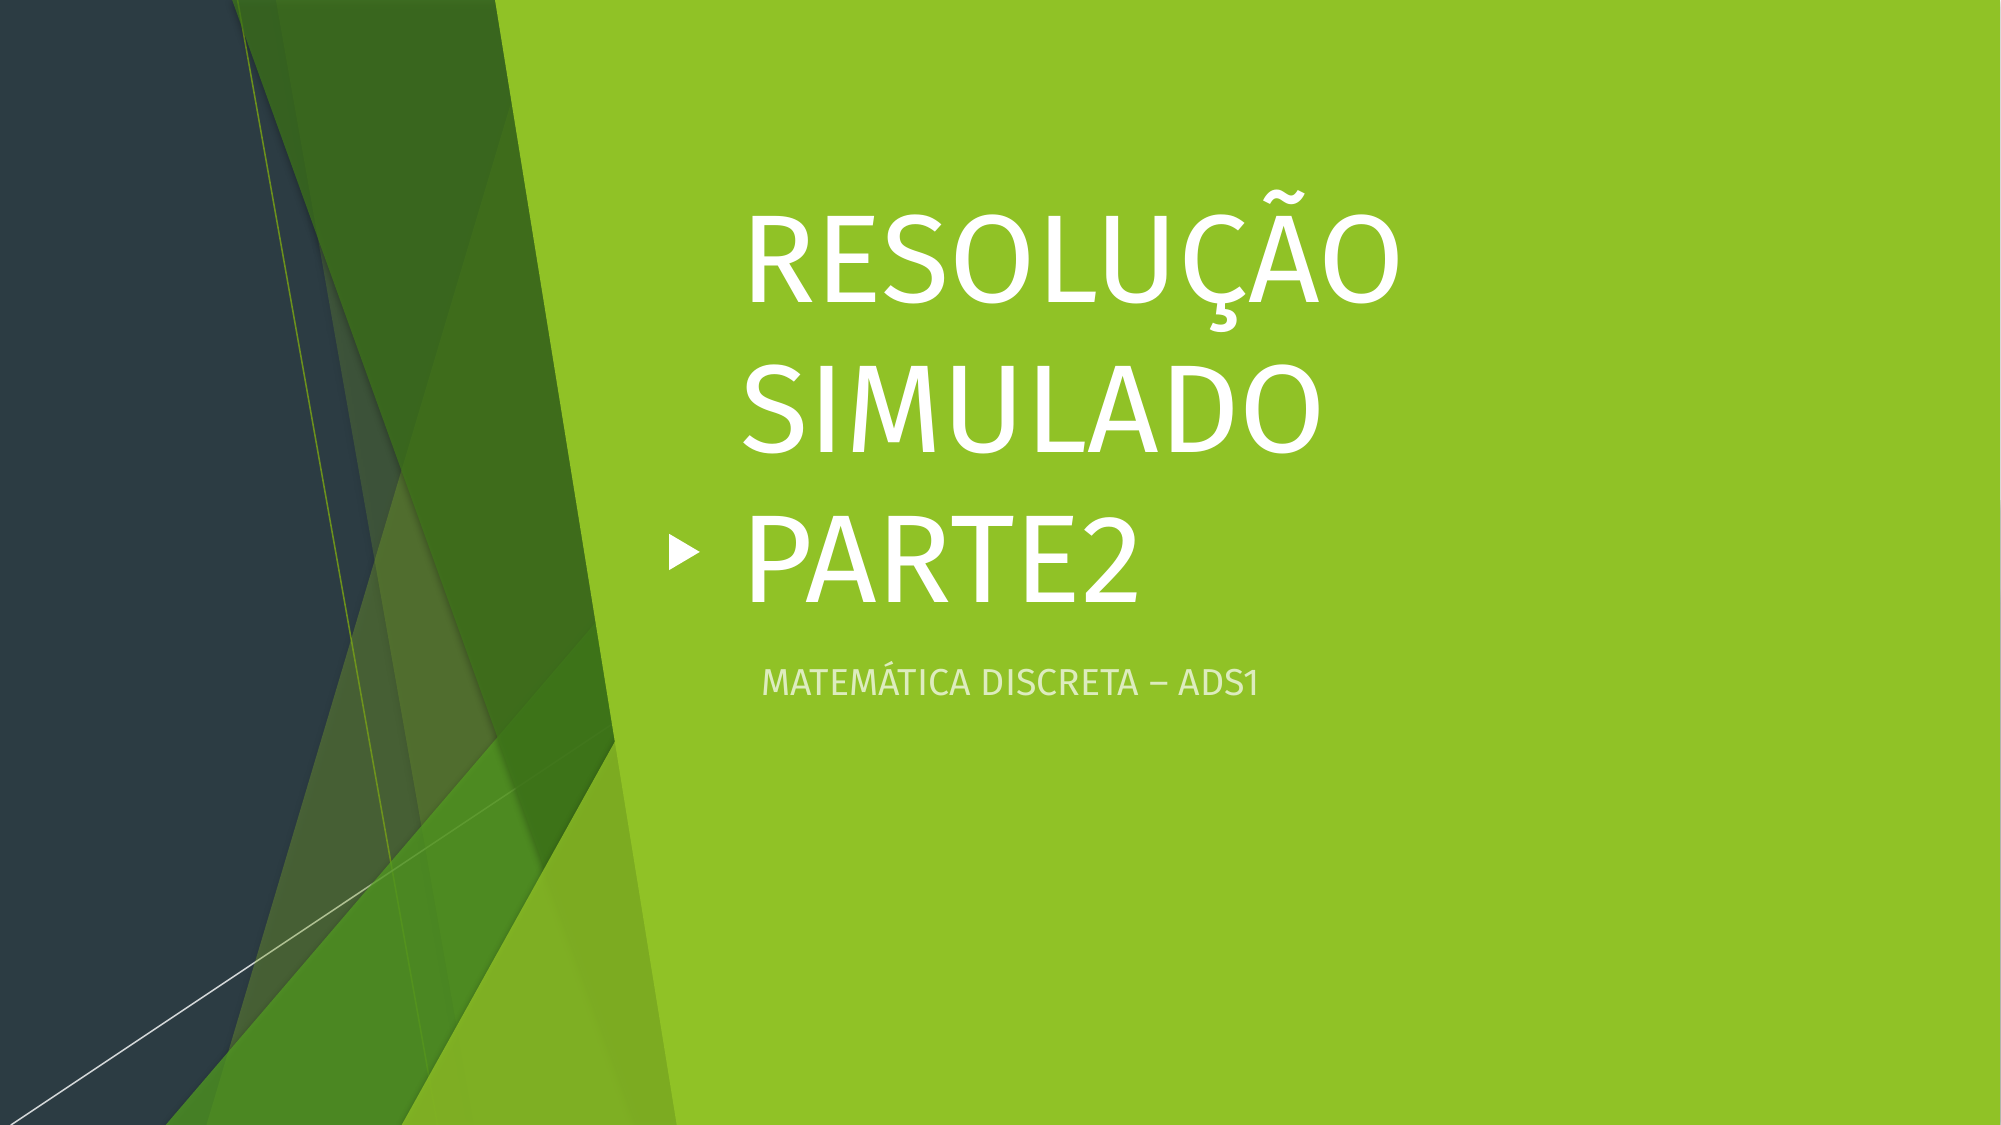

# RESOLUÇÃO SIMULADO PARTE2

MATEMÁTICA DISCRETA – ADS1